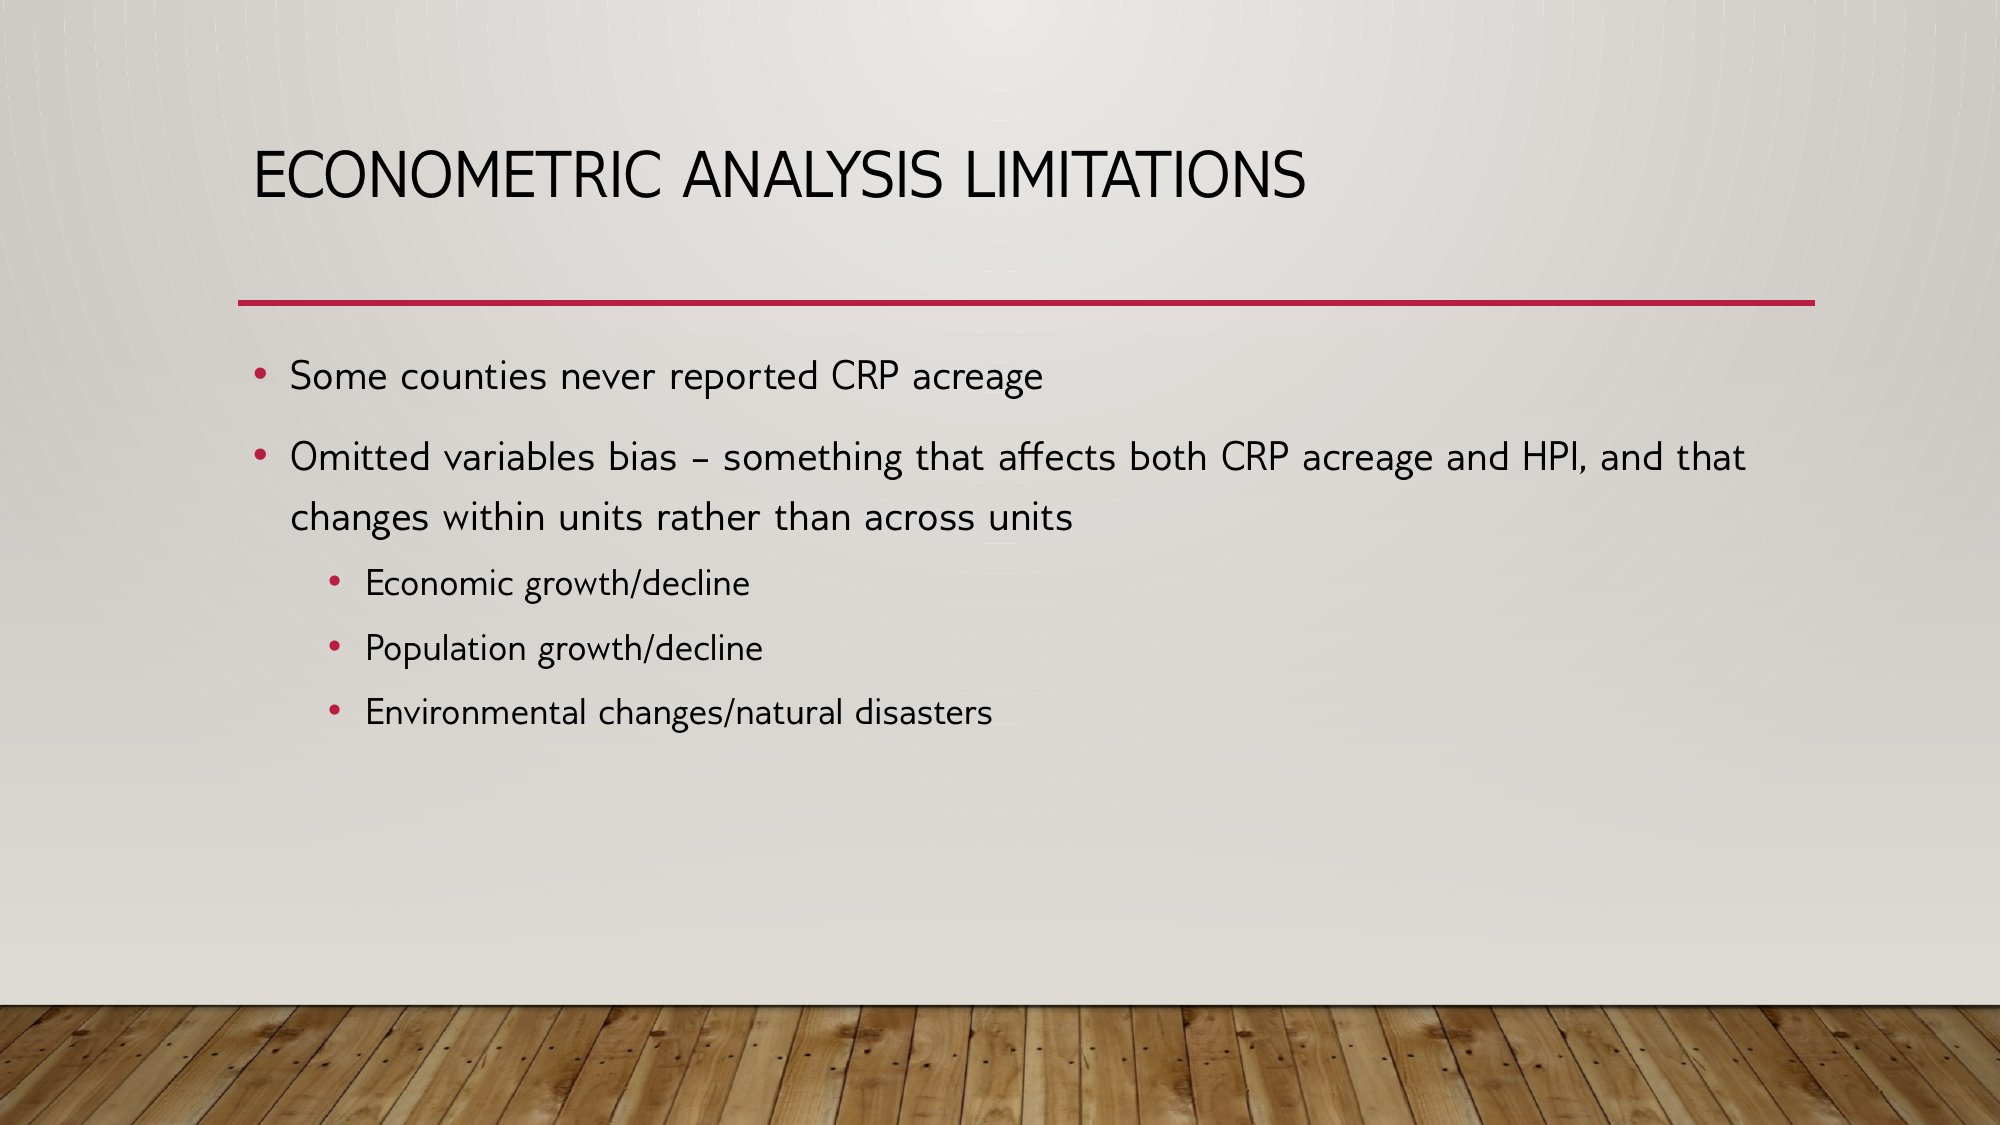

# Econometric Analysis Limitations
Some counties never reported CRP acreage
Omitted variables bias – something that affects both CRP acreage and HPI, and that changes within units rather than across units
Economic growth/decline
Population growth/decline
Environmental changes/natural disasters